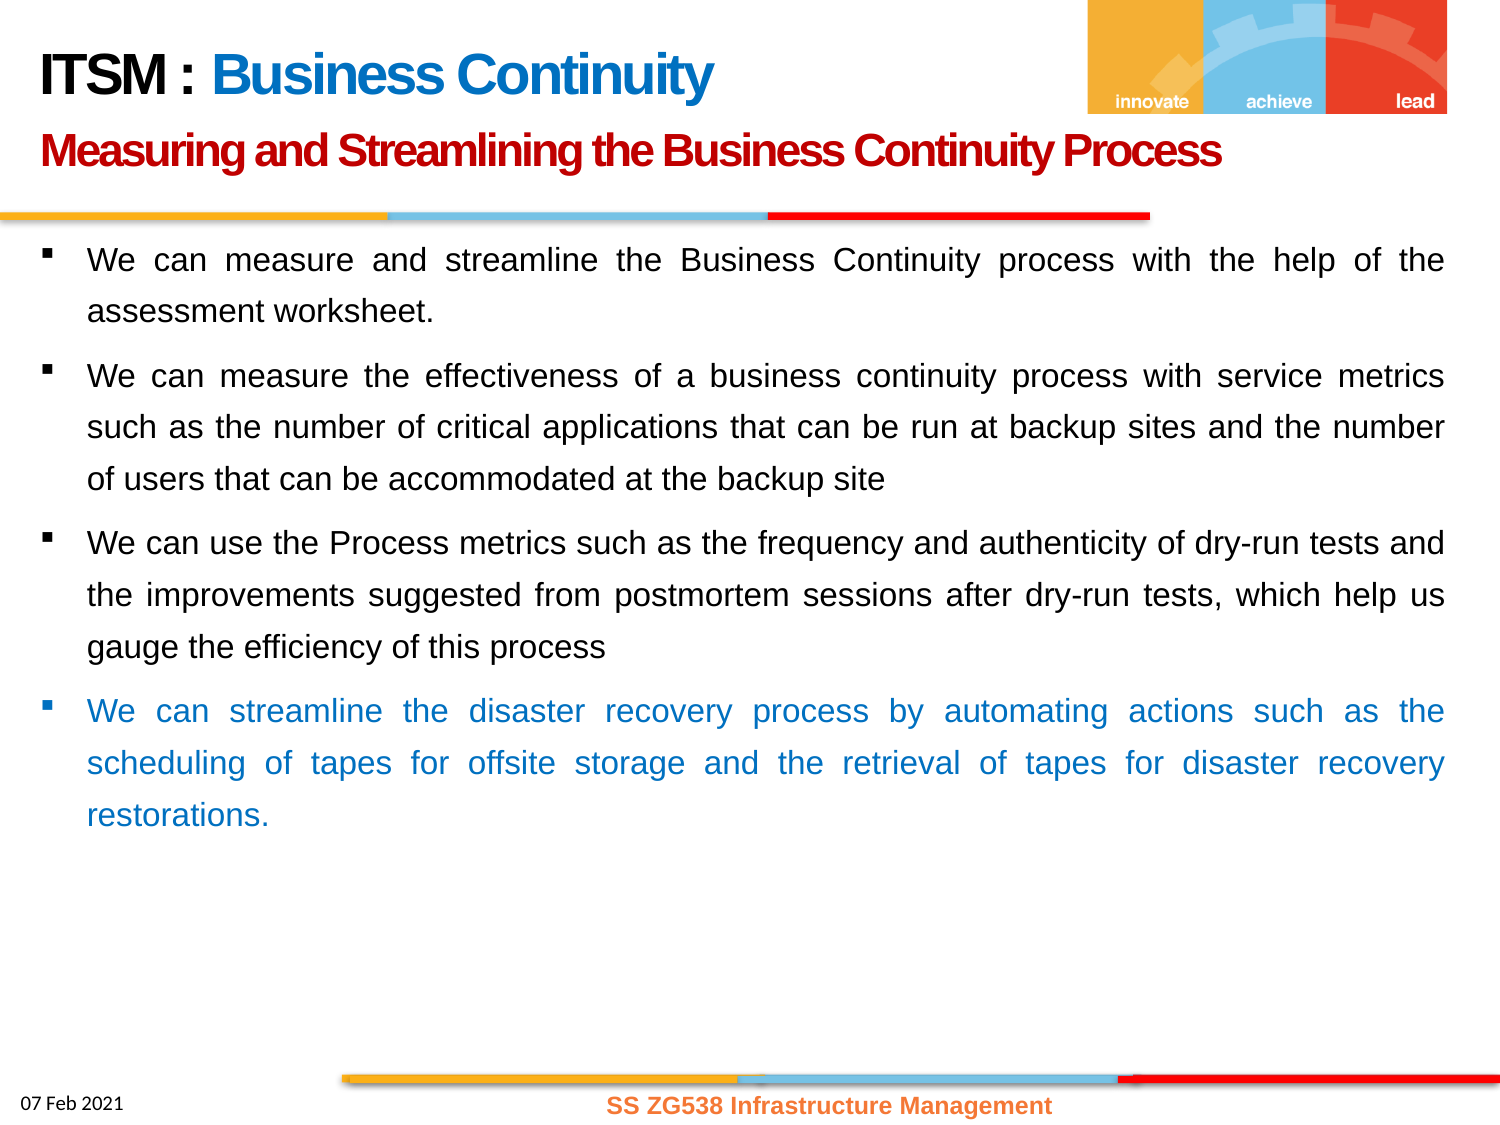

ITSM : Business Continuity
Measuring and Streamlining the Business Continuity Process
We can measure and streamline the Business Continuity process with the help of the assessment worksheet.
We can measure the effectiveness of a business continuity process with service metrics such as the number of critical applications that can be run at backup sites and the number of users that can be accommodated at the backup site
We can use the Process metrics such as the frequency and authenticity of dry-run tests and the improvements suggested from postmortem sessions after dry-run tests, which help us gauge the efficiency of this process
We can streamline the disaster recovery process by automating actions such as the scheduling of tapes for offsite storage and the retrieval of tapes for disaster recovery restorations.
SS ZG538 Infrastructure Management